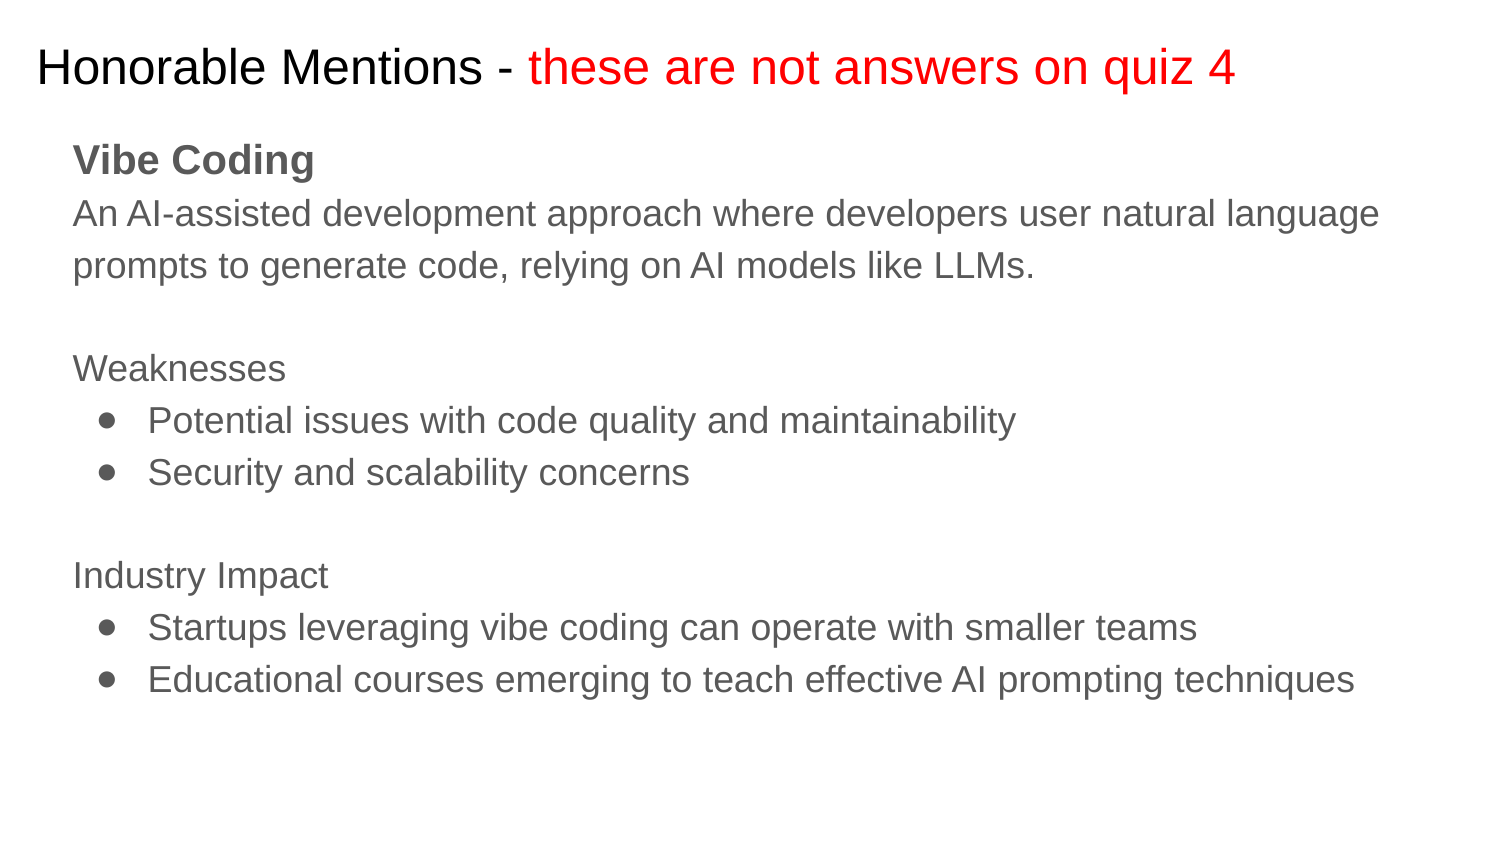

# Honorable Mentions - these are not answers on quiz 4
Vibe Coding
An AI-assisted development approach where developers user natural language prompts to generate code, relying on AI models like LLMs.

Weaknesses
Potential issues with code quality and maintainability
Security and scalability concerns

Industry Impact
Startups leveraging vibe coding can operate with smaller teams
Educational courses emerging to teach effective AI prompting techniques